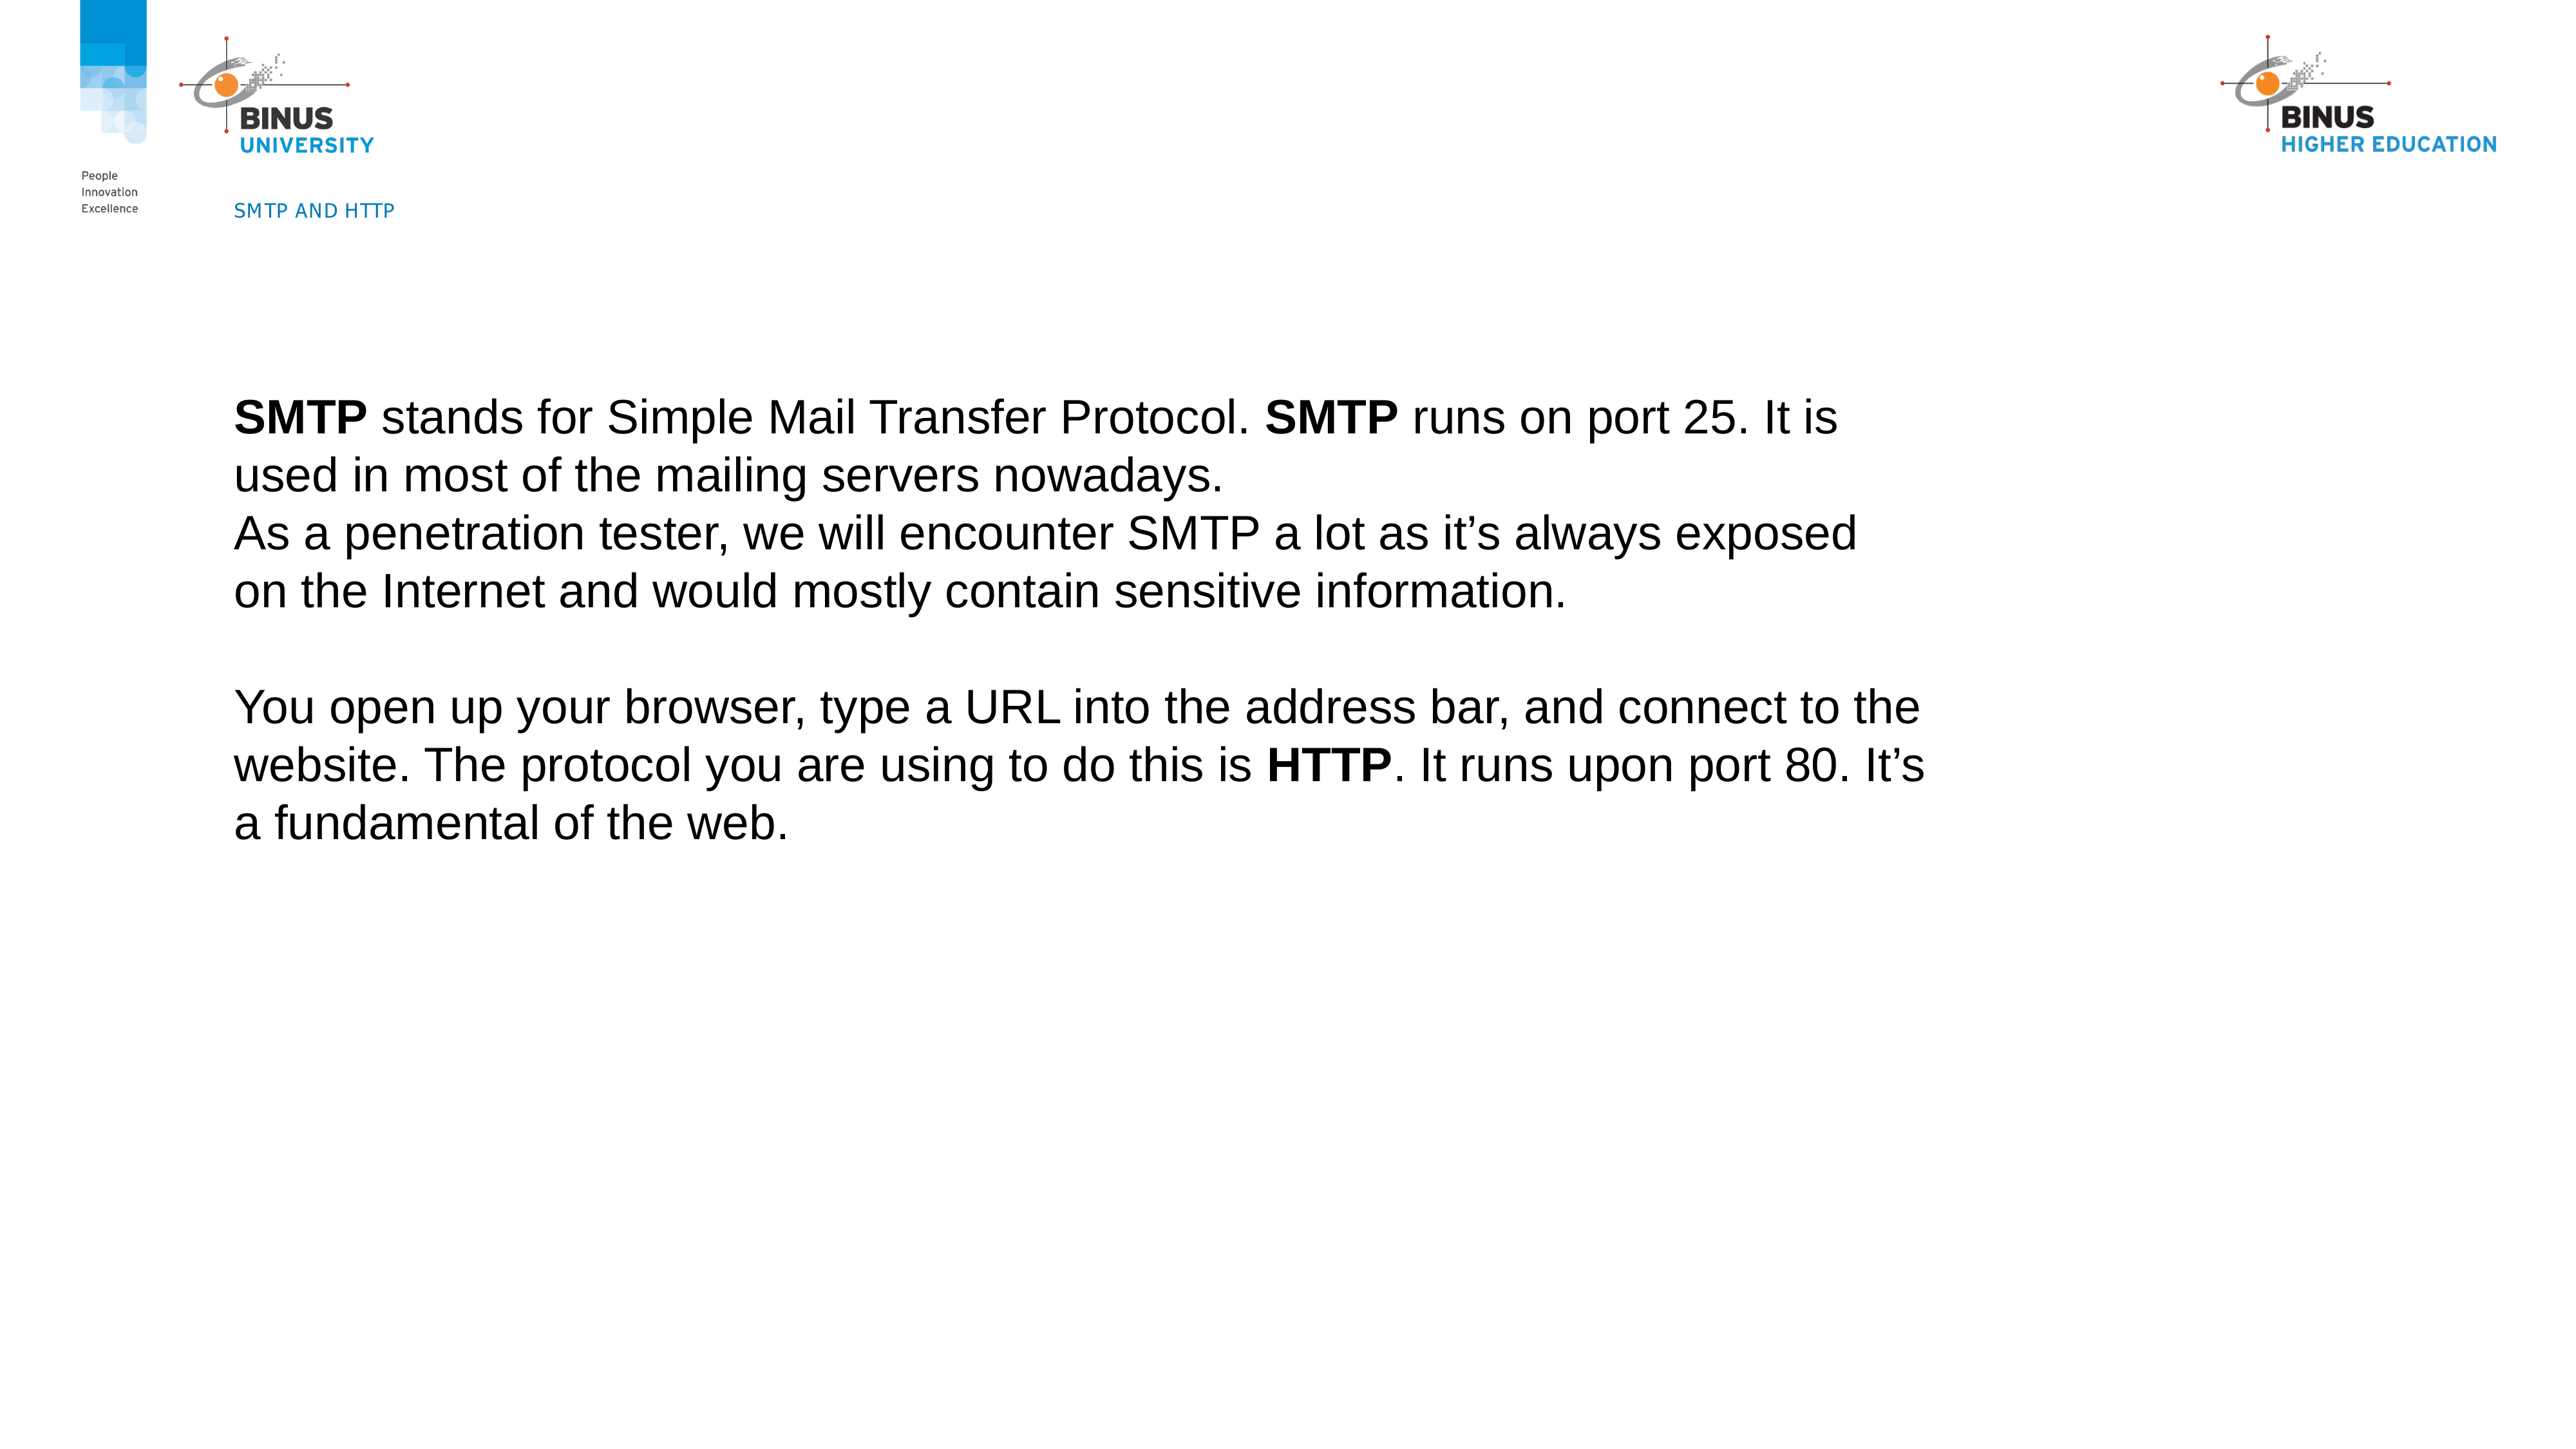

# SMTP and HTTP

SMTP stands for Simple Mail Transfer Protocol. SMTP runs on port 25. It is used in most of the mailing servers nowadays.
As a penetration tester, we will encounter SMTP a lot as it’s always exposed
on the Internet and would mostly contain sensitive information.

You open up your browser, type a URL into the address bar, and connect to the website. The protocol you are using to do this is HTTP. It runs upon port 80. It’s a fundamental of the web.